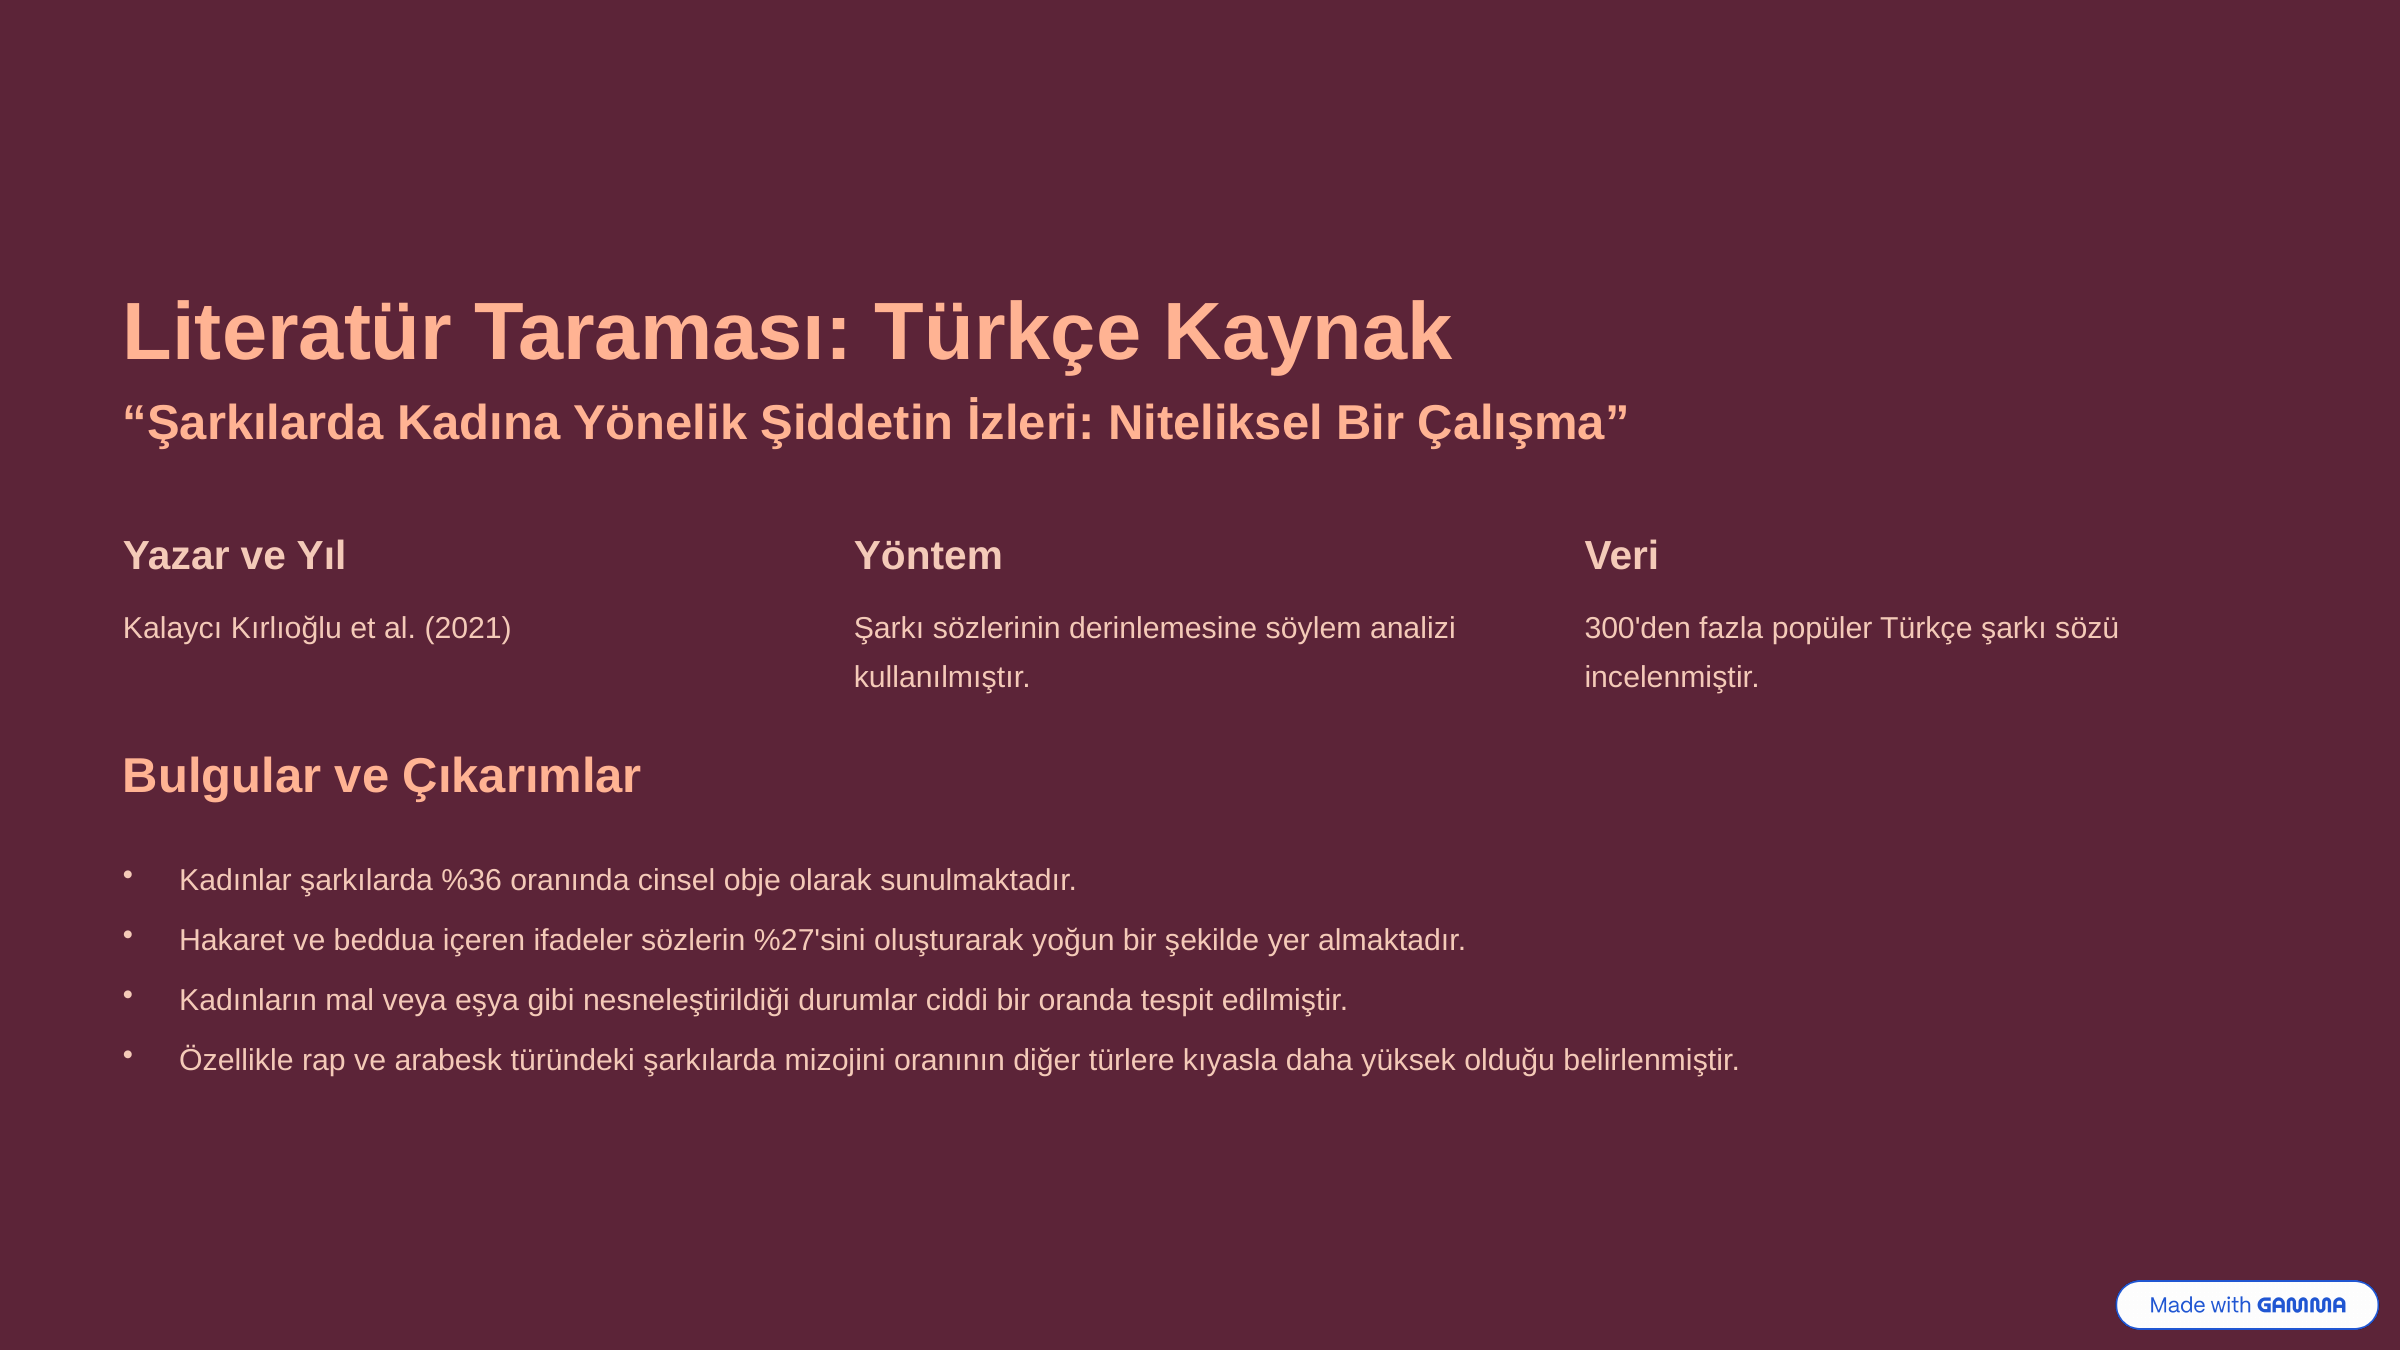

Literatür Taraması: Türkçe Kaynak
“Şarkılarda Kadına Yönelik Şiddetin İzleri: Niteliksel Bir Çalışma”
Yazar ve Yıl
Yöntem
Veri
Kalaycı Kırlıoğlu et al. (2021)
Şarkı sözlerinin derinlemesine söylem analizi kullanılmıştır.
300'den fazla popüler Türkçe şarkı sözü incelenmiştir.
Bulgular ve Çıkarımlar
Kadınlar şarkılarda %36 oranında cinsel obje olarak sunulmaktadır.
Hakaret ve beddua içeren ifadeler sözlerin %27'sini oluşturarak yoğun bir şekilde yer almaktadır.
Kadınların mal veya eşya gibi nesneleştirildiği durumlar ciddi bir oranda tespit edilmiştir.
Özellikle rap ve arabesk türündeki şarkılarda mizojini oranının diğer türlere kıyasla daha yüksek olduğu belirlenmiştir.